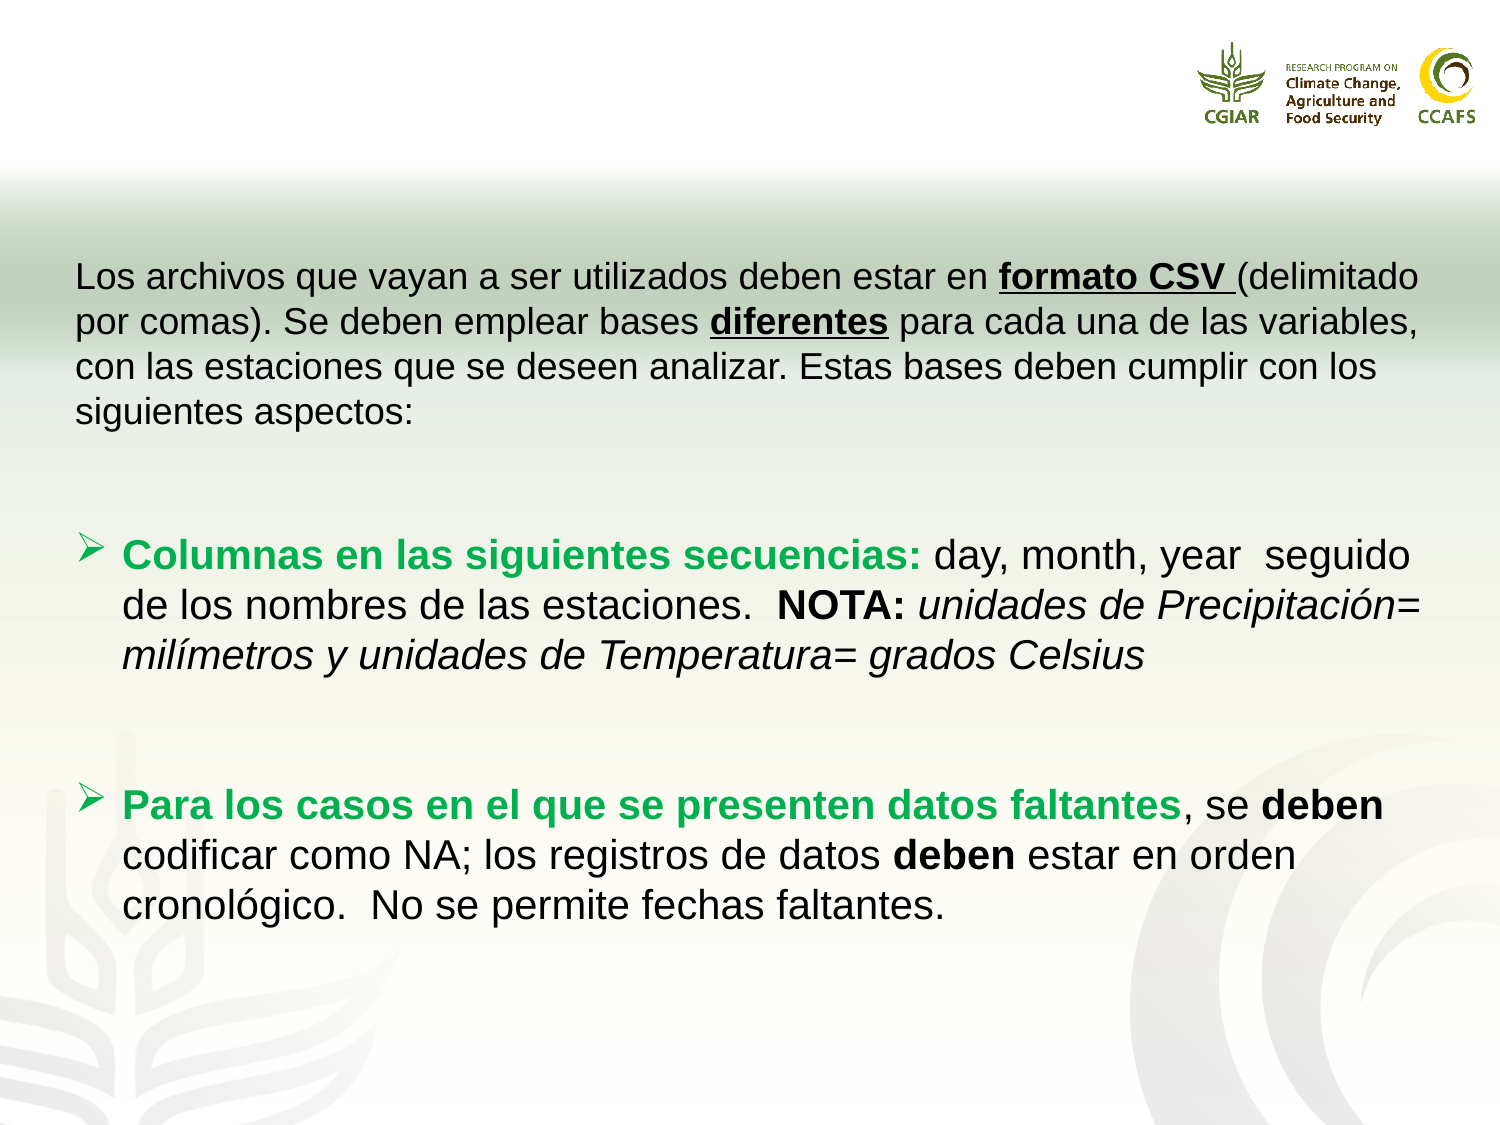

Los archivos que vayan a ser utilizados deben estar en formato CSV (delimitado por comas). Se deben emplear bases diferentes para cada una de las variables, con las estaciones que se deseen analizar. Estas bases deben cumplir con los siguientes aspectos:

Columnas en las siguientes secuencias: day, month, year  seguido de los nombres de las estaciones.  NOTA: unidades de Precipitación= milímetros y unidades de Temperatura= grados Celsius

Para los casos en el que se presenten datos faltantes, se deben codificar como NA; los registros de datos deben estar en orden cronológico.  No se permite fechas faltantes.